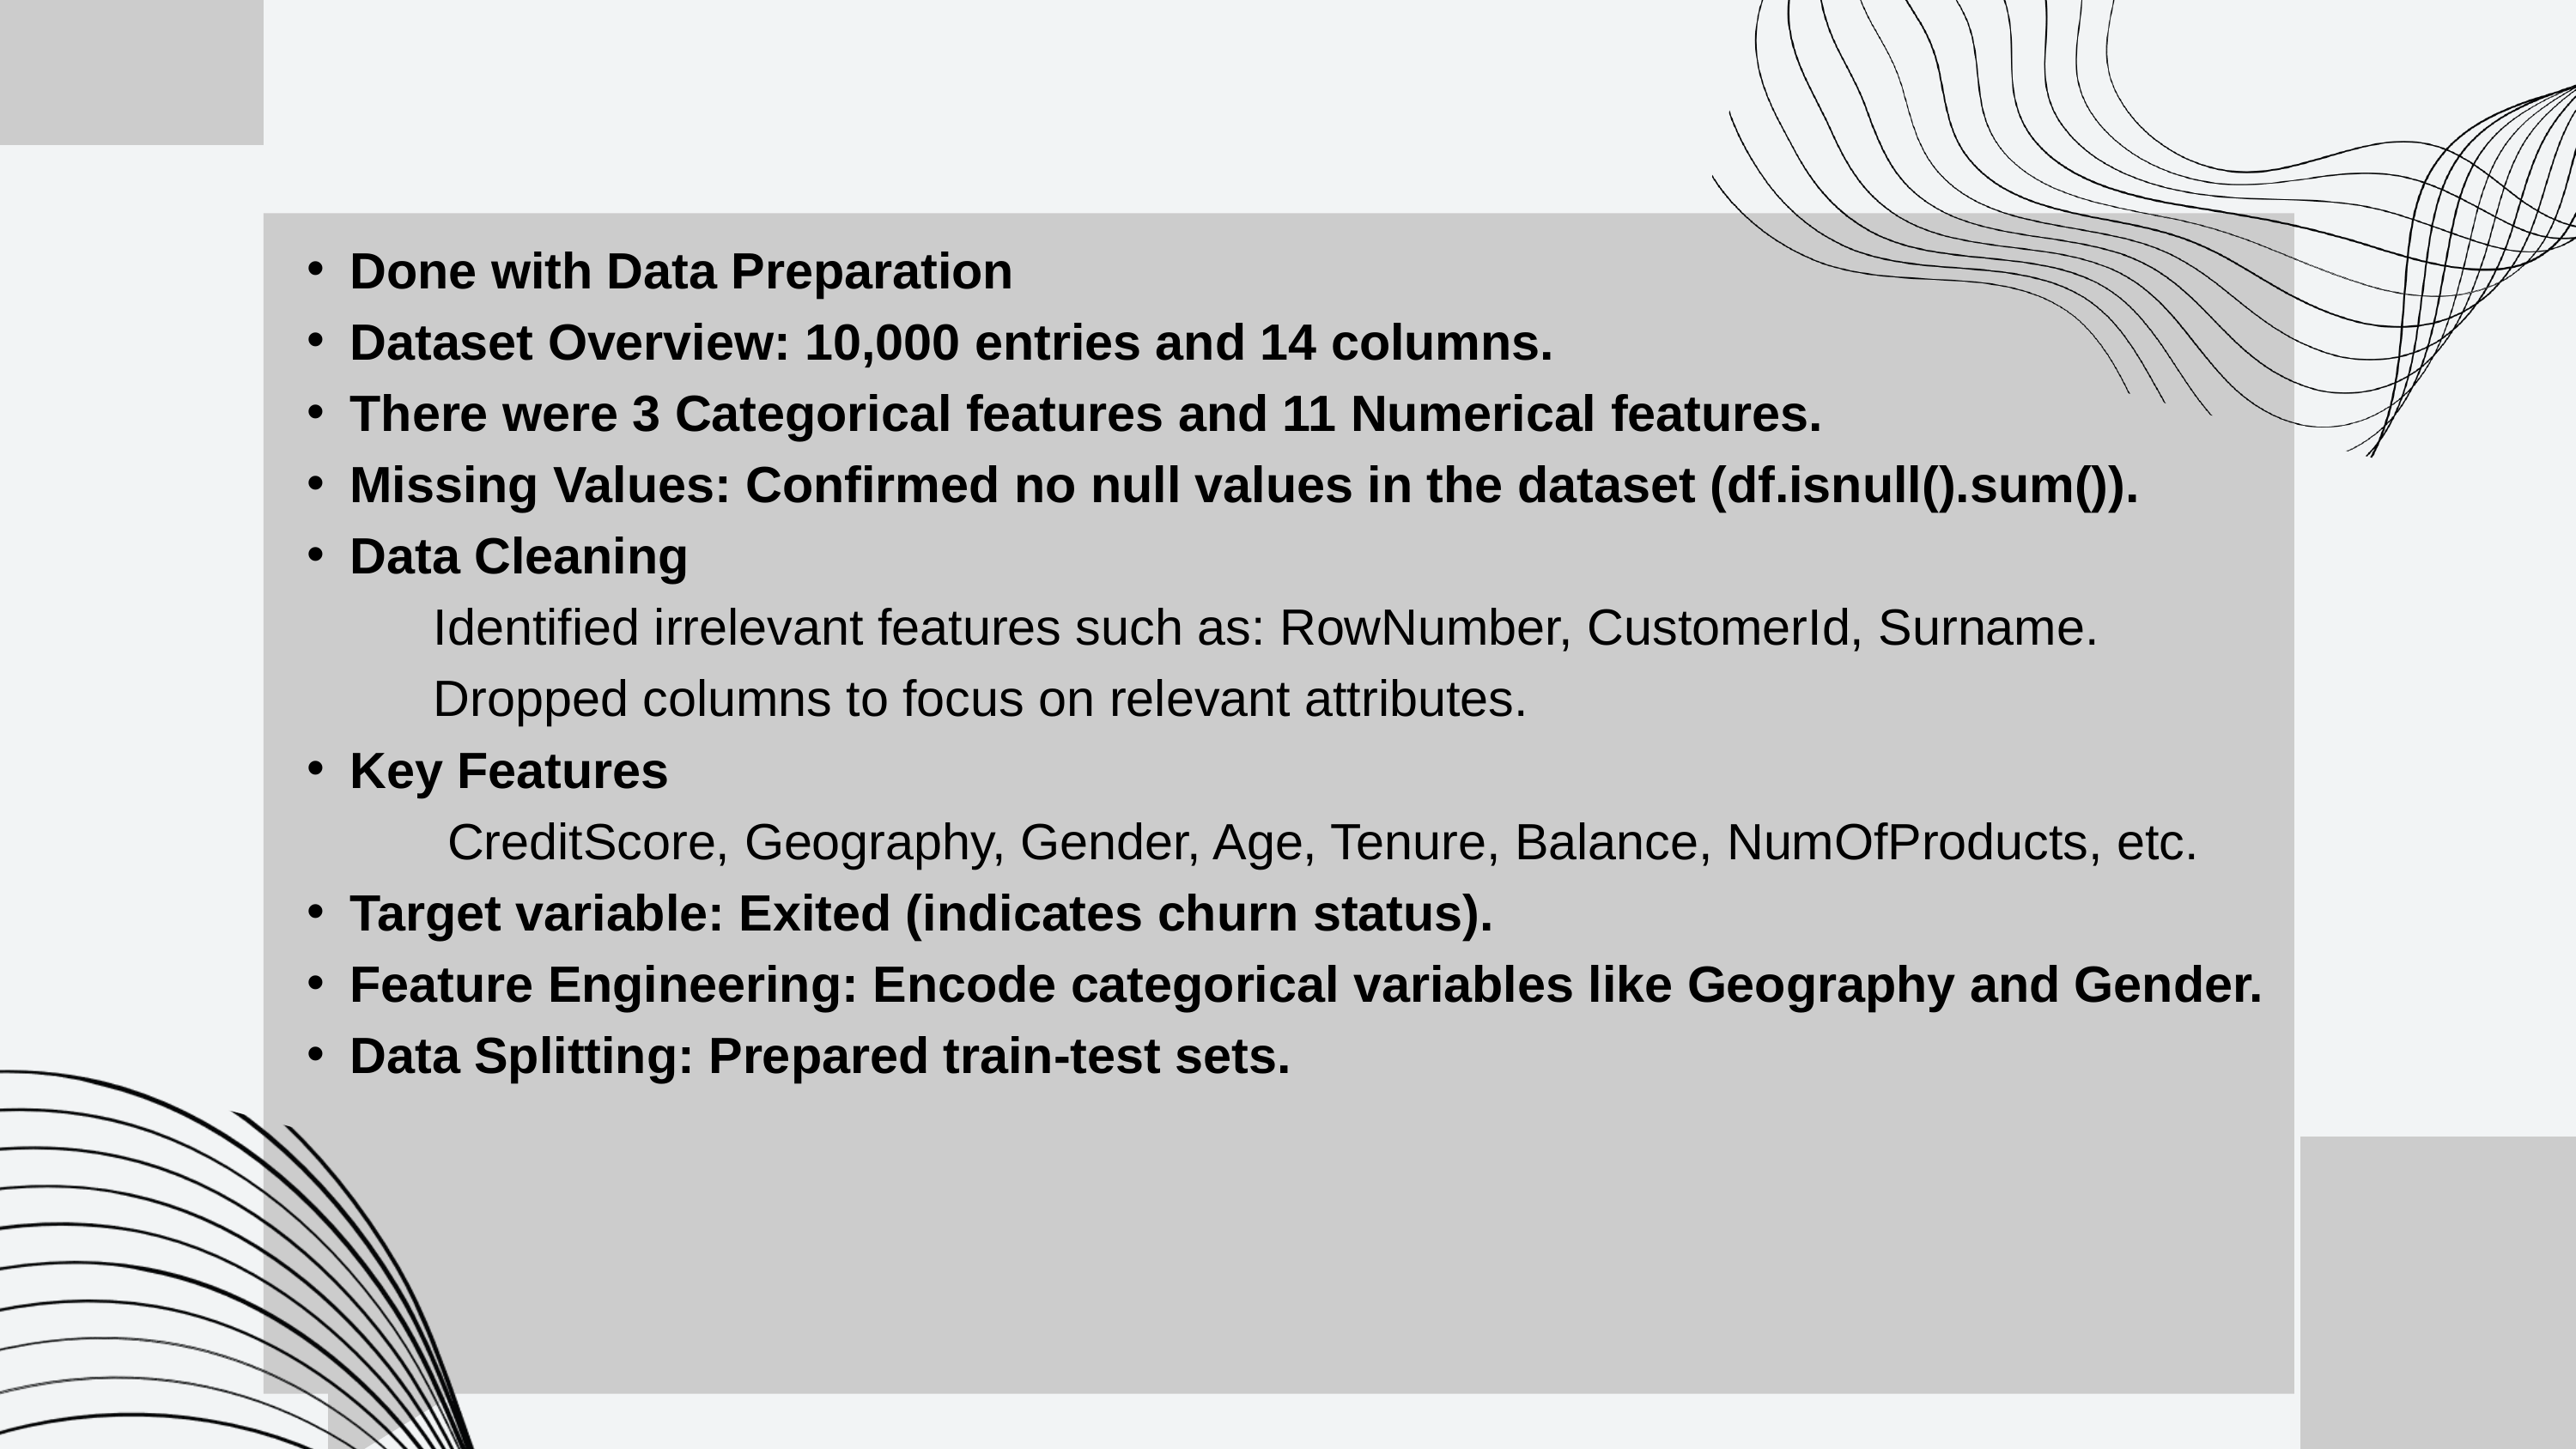

Done with Data Preparation
Dataset Overview: 10,000 entries and 14 columns.
There were 3 Categorical features and 11 Numerical features.
Missing Values: Confirmed no null values in the dataset (df.isnull().sum()).
Data Cleaning
            Identified irrelevant features such as: RowNumber, CustomerId, Surname.
            Dropped columns to focus on relevant attributes.
Key Features
             CreditScore, Geography, Gender, Age, Tenure, Balance, NumOfProducts, etc.
Target variable: Exited (indicates churn status).
Feature Engineering: Encode categorical variables like Geography and Gender.
Data Splitting: Prepared train-test sets.